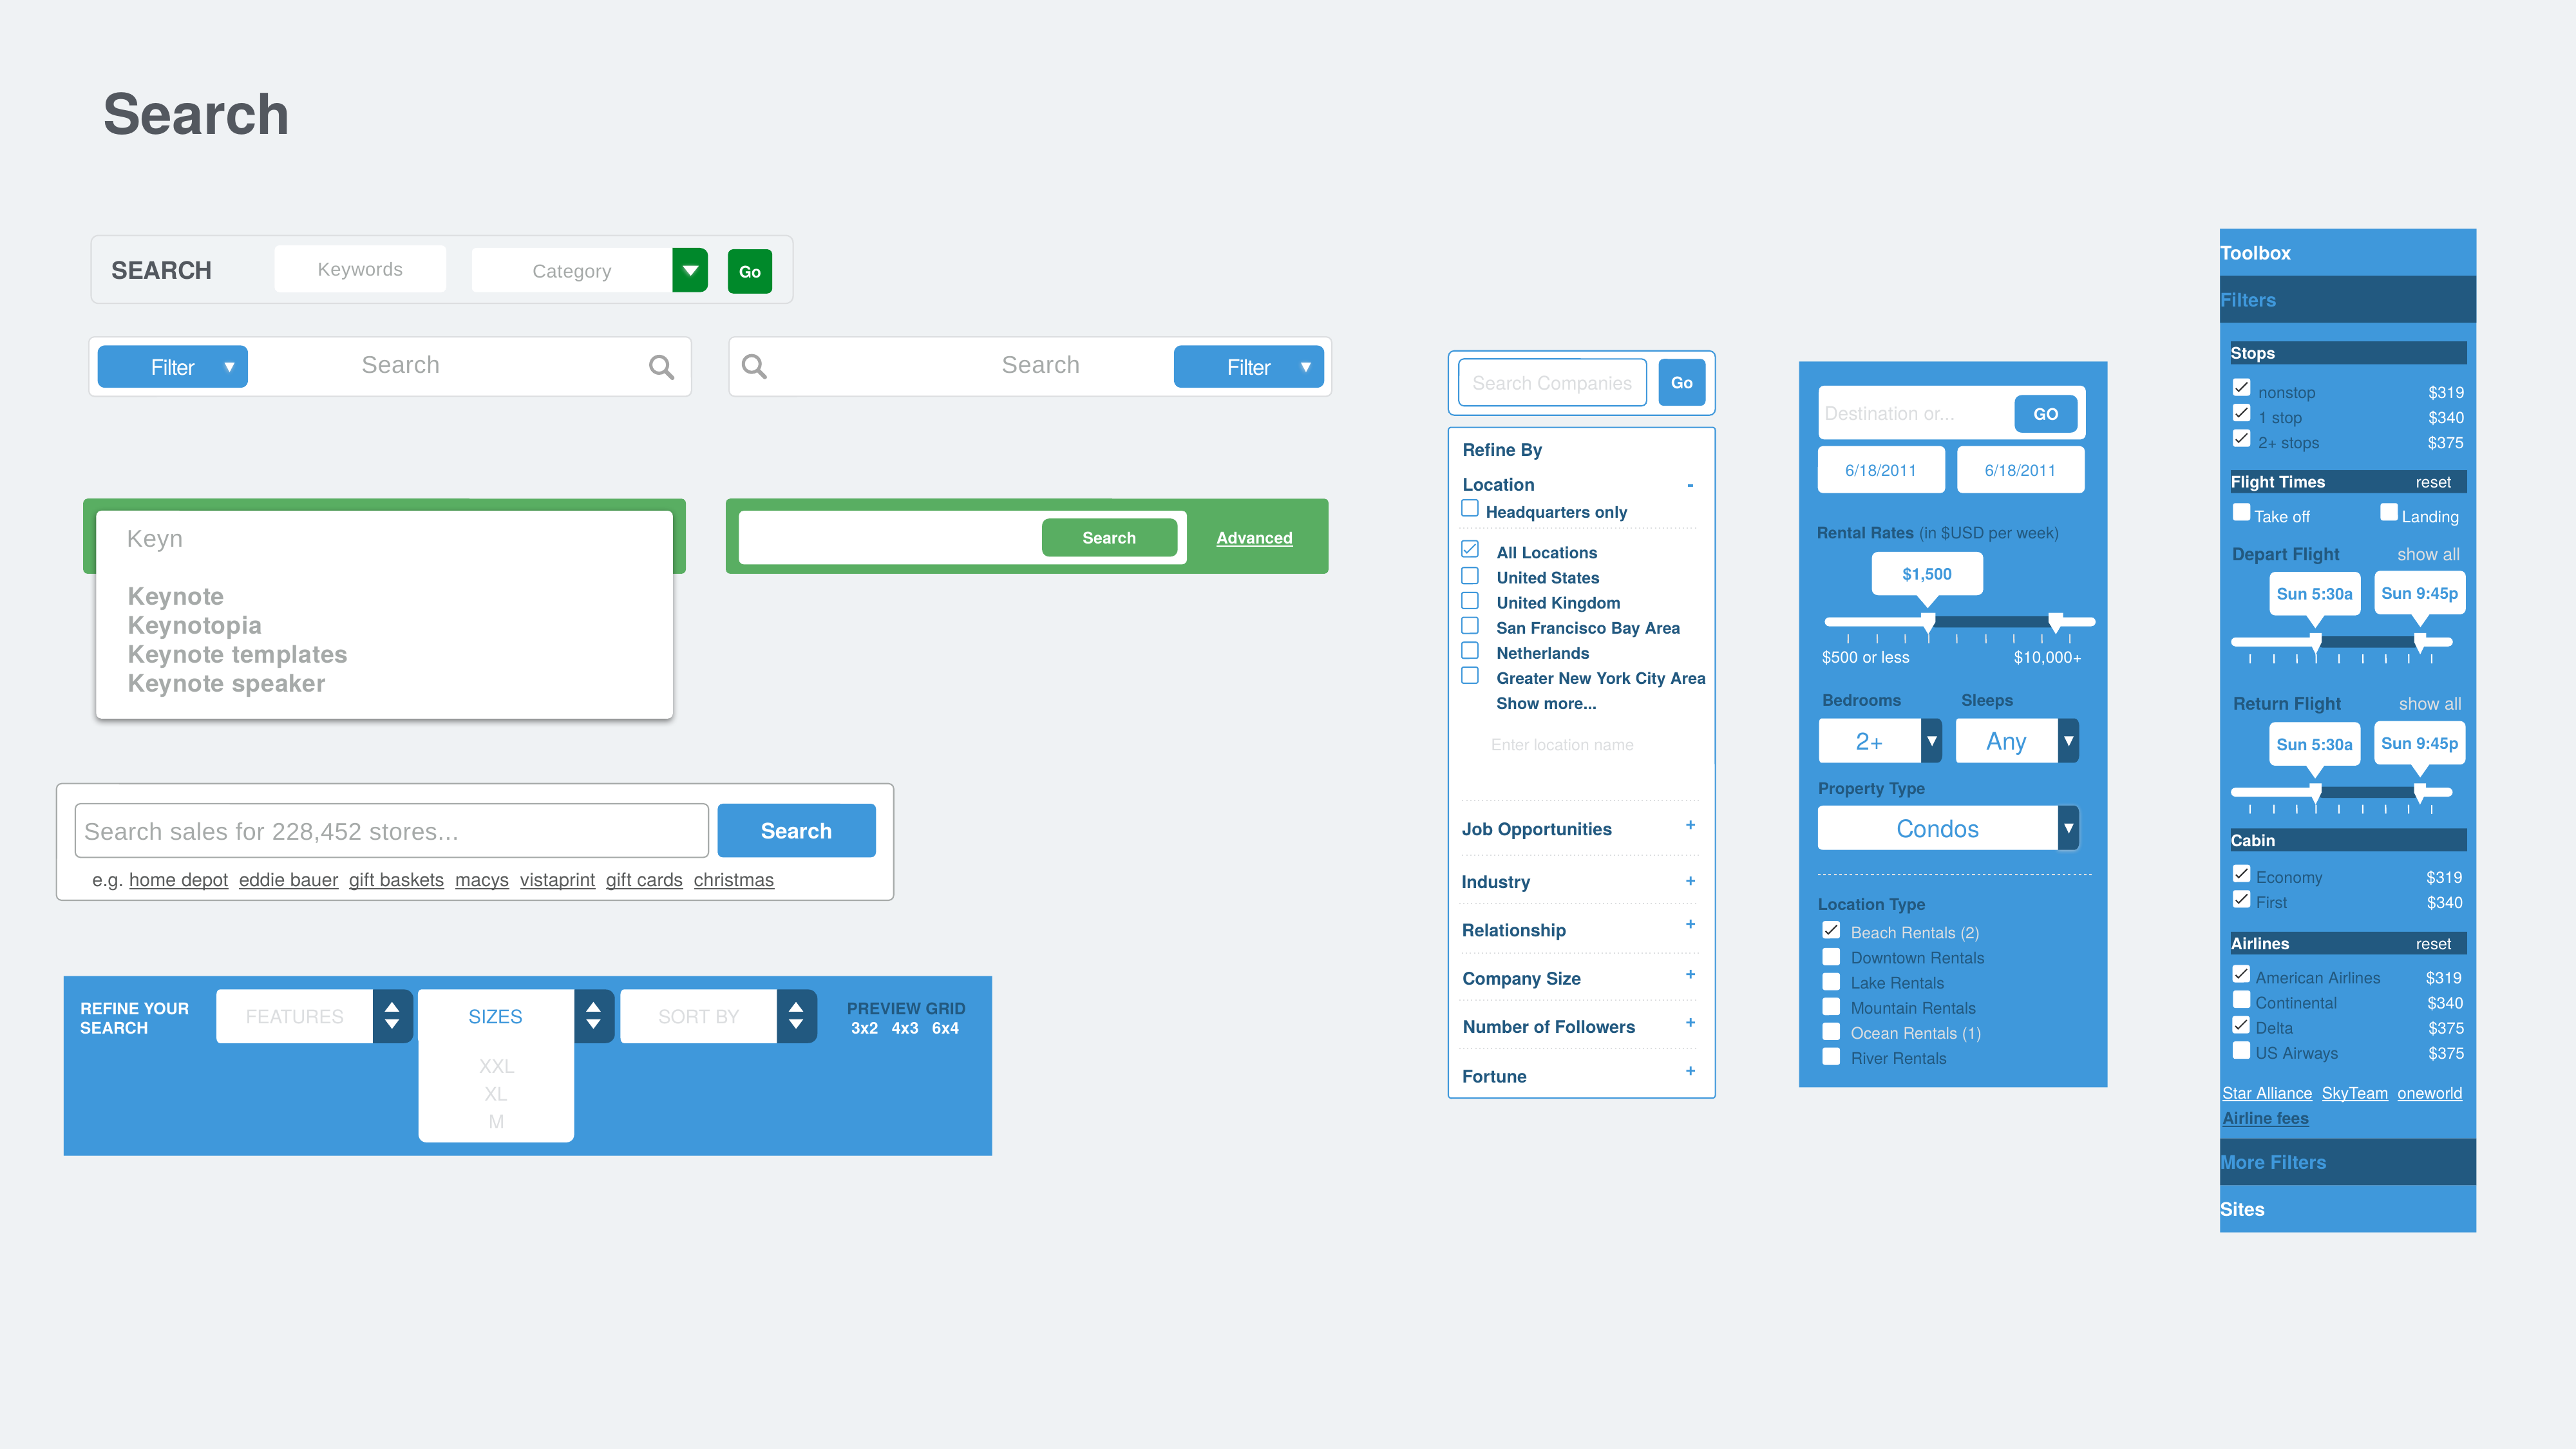

Search

Toolbox
Filters
Stops
nonstop                         $319
1 stop                            $340
2+ stops                        $375

Flight Times                    reset
Take off
Landing

Depart Flight            show all

Sun 9:45p

Sun 5:30a

Return Flight            show all

Sun 9:45p

Sun 5:30a

Cabin
Economy                       $319
First                               $340

Airlines                            reset
American Airlines          $319
Continental                    $340
Delta                              $375
US Airways                    $375

Star Alliance  SkyTeam  oneworld
Airline fees
More Filters
Sites

Keywords
Category

Go
SEARCH

   Search
Filter

   Search
Filter

Search Companies
Go

Destination or...
GO

Refine By                         reset
6/18/2011
6/18/2011
Location
-
Headquarters only

Rental Rates (in $USD per week)
Search
Advanced
   Keyn

   Keynote
   Keynotopia
   Keynote templates
   Keynote speaker

All Locations
United States
United Kingdom
San Francisco Bay Area
Netherlands
Greater New York City Area
Show more...

$1,500

$500 or less
$10,000+

Bedrooms
Sleeps
2+

Any

Enter location name

Property Type

 Search sales for 228,452 stores...
Search
e.g. home depot  eddie bauer  gift baskets  macys  vistaprint  gift cards  christmas

Condos

Job Opportunities
+

Industry
+

Location Type

+
Relationship
Beach Rentals (2)
Downtown Rentals
Lake Rentals
Mountain Rentals
Ocean Rentals (1)
River Rentals

Company Size
+

FEATURES

SORT BY

PREVIEW GRID
 3x2   4x3   6x4
REFINE YOUR
SEARCH

SIZES

XXL
XL
M

Number of Followers
+

Fortune
+